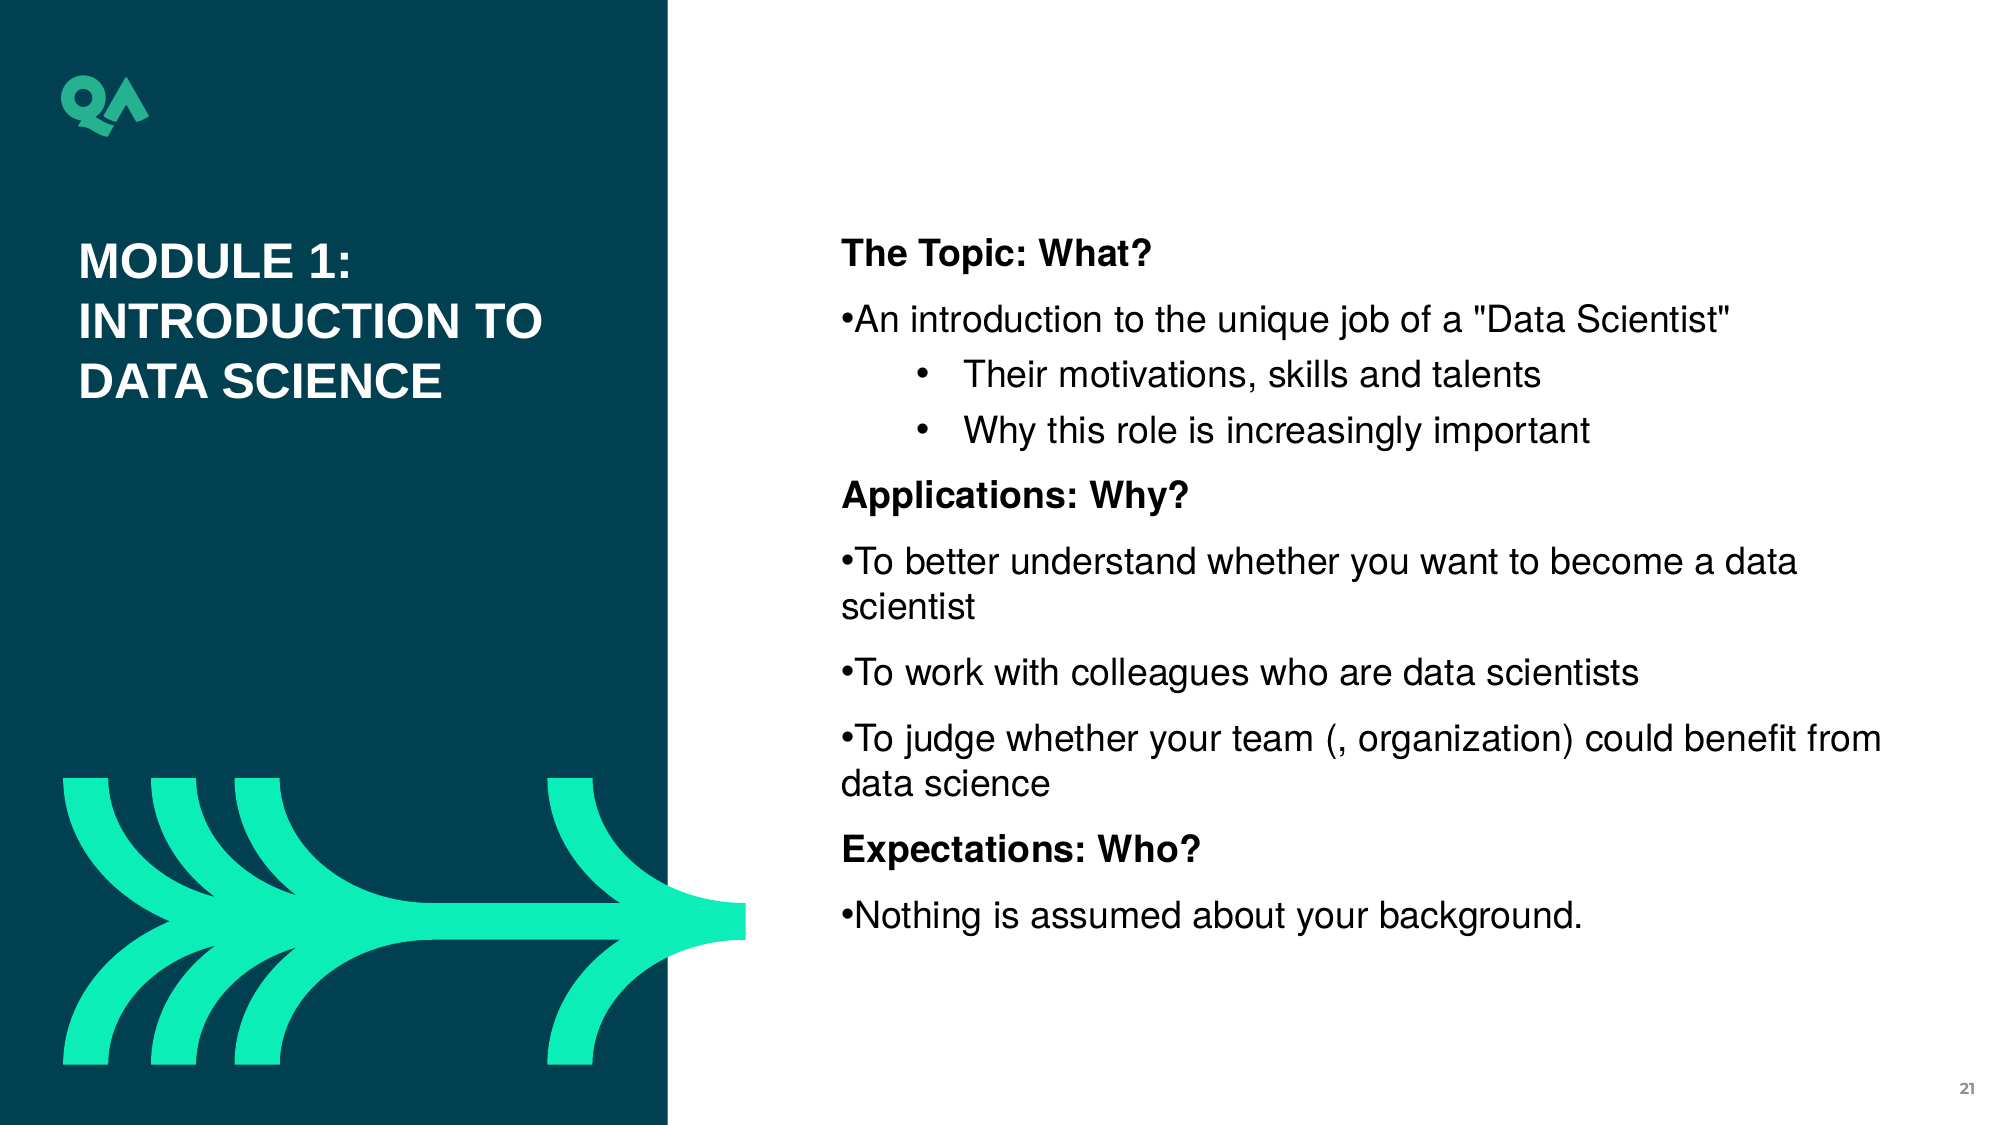

Module 1: Introduction to Data Science
The Topic: What?
An introduction to the unique job of a "Data Scientist"
Their motivations, skills and talents
Why this role is increasingly important
Applications: Why?
To better understand whether you want to become a data scientist
To work with colleagues who are data scientists
To judge whether your team (, organization) could benefit from data science
Expectations: Who?
Nothing is assumed about your background.

21